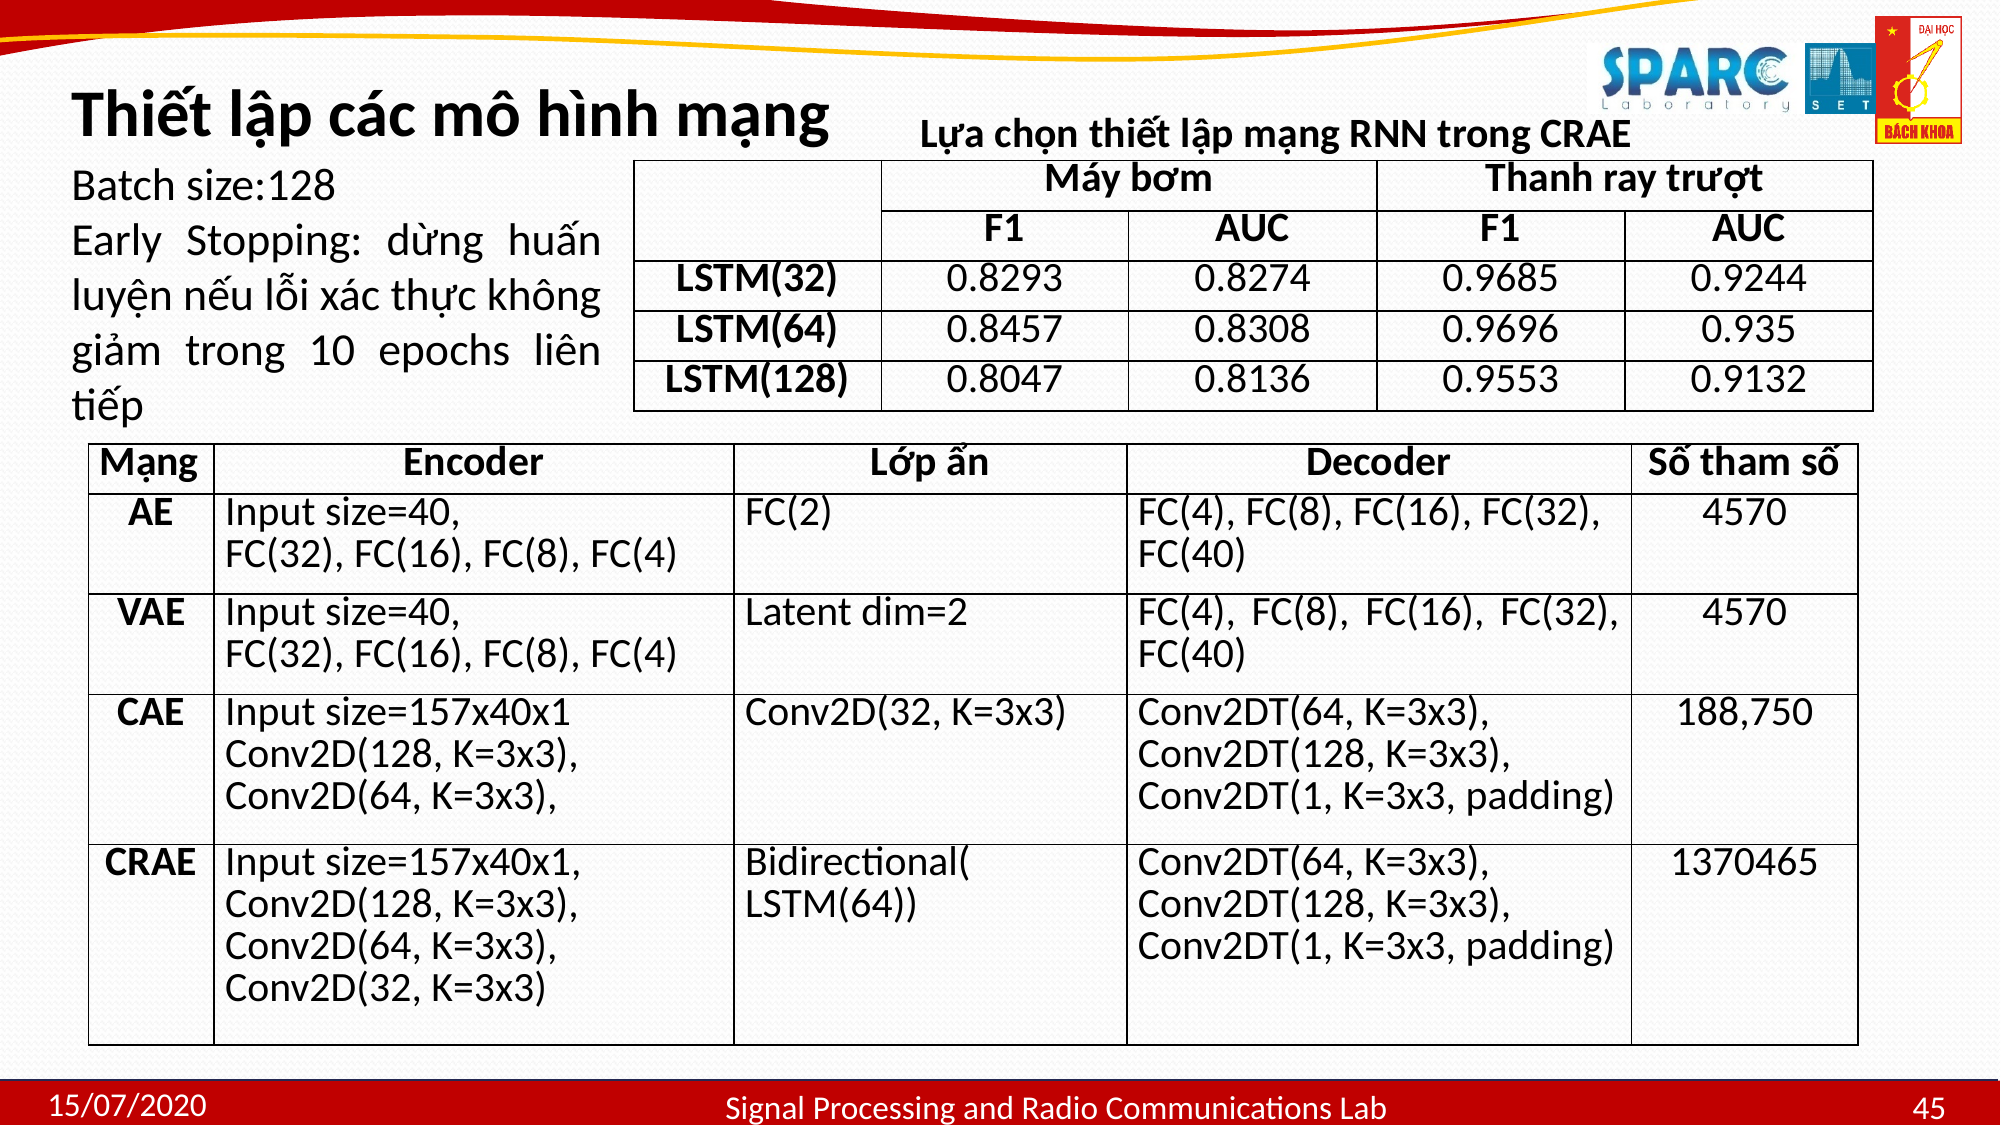

Thiết lập các mô hình mạng
Lựa chọn thiết lập mạng RNN trong CRAE
Batch size:128
Early Stopping: dừng huấn luyện nếu lỗi xác thực không giảm trong 10 epochs liên tiếp
|  | Máy bơm |  | Thanh ray trượt |  |
| --- | --- | --- | --- | --- |
|  | F1 | AUC | F1 | AUC |
| LSTM(32) | 0.8293 | 0.8274 | 0.9685 | 0.9244 |
| LSTM(64) | 0.8457 | 0.8308 | 0.9696 | 0.935 |
| LSTM(128) | 0.8047 | 0.8136 | 0.9553 | 0.9132 |
| Mạng | Encoder | Lớp ẩn | Decoder | Số tham số |
| --- | --- | --- | --- | --- |
| AE | Input size=40, FC(32), FC(16), FC(8), FC(4) | FC(2) | FC(4), FC(8), FC(16), FC(32), FC(40) | 4570 |
| VAE | Input size=40, FC(32), FC(16), FC(8), FC(4) | Latent dim=2 | FC(4), FC(8), FC(16), FC(32), FC(40) | 4570 |
| CAE | Input size=157x40x1 Conv2D(128, K=3x3), Conv2D(64, K=3x3), | Conv2D(32, K=3x3) | Conv2DT(64, K=3x3), Conv2DT(128, K=3x3), Conv2DT(1, K=3x3, padding) | 188,750 |
| CRAE | Input size=157x40x1, Conv2D(128, K=3x3), Conv2D(64, K=3x3), Conv2D(32, K=3x3) | Bidirectional( LSTM(64)) | Conv2DT(64, K=3x3), Conv2DT(128, K=3x3), Conv2DT(1, K=3x3, padding) | 1370465 |
Signal Processing and Radio Communications Lab
15/07/2020
45